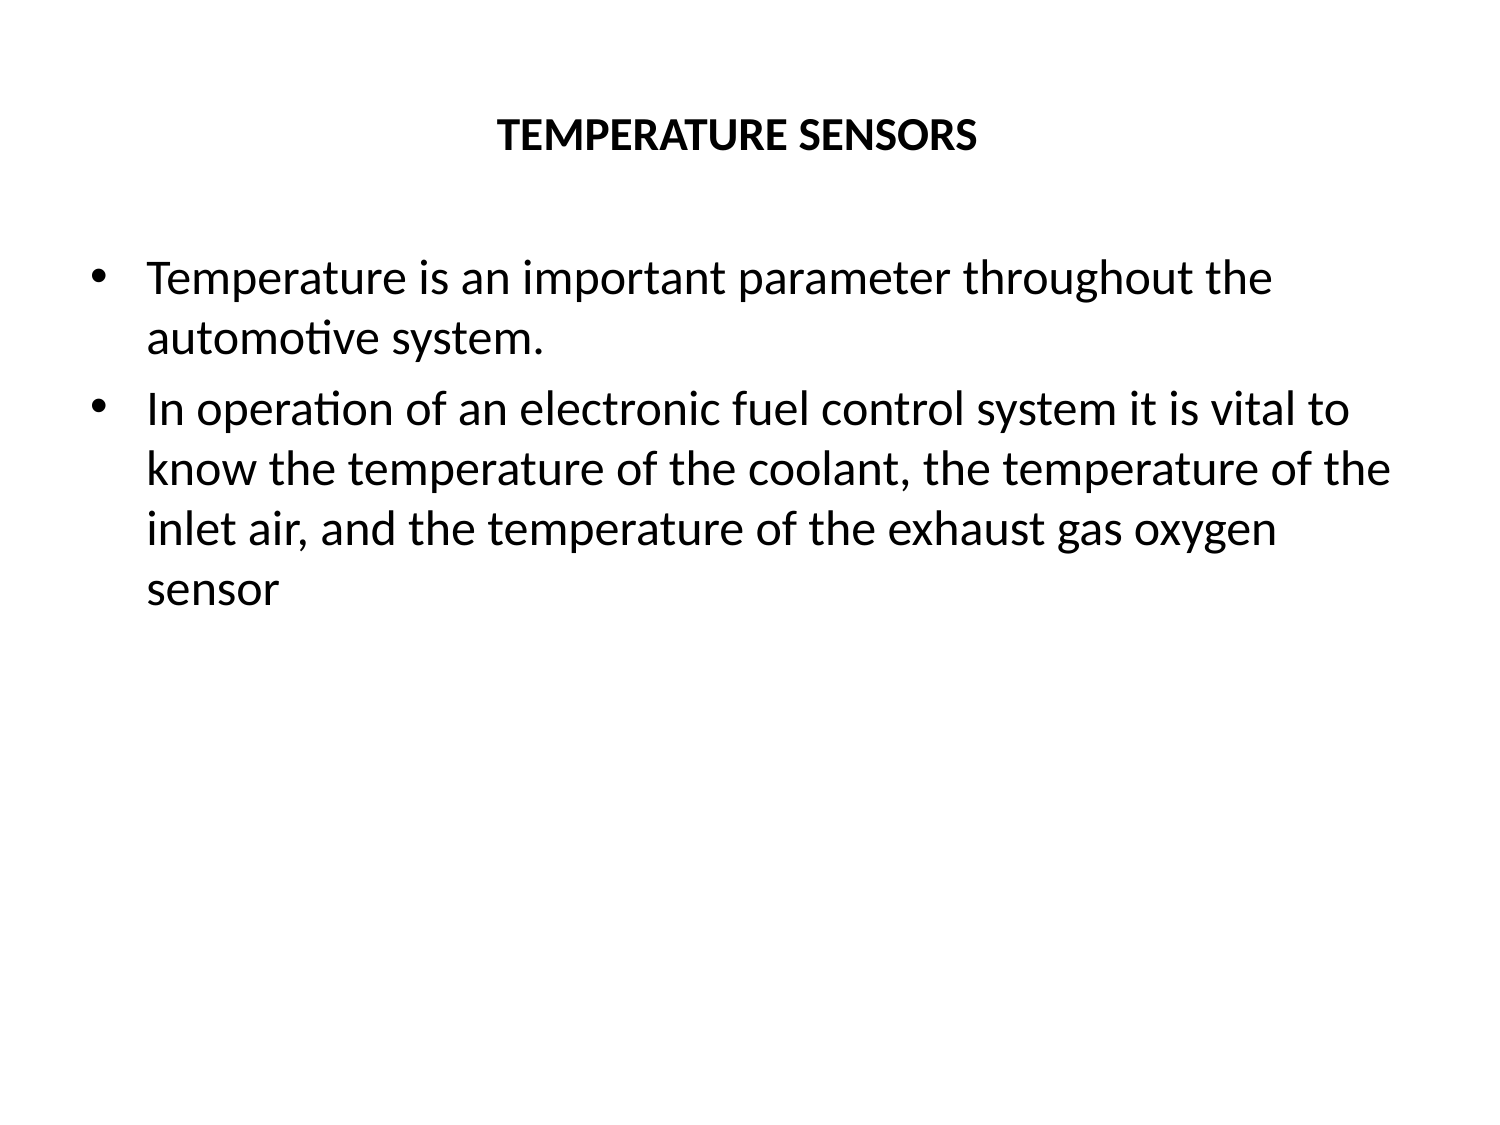

# TEMPERATURE SENSORS
Temperature is an important parameter throughout the automotive system.
In operation of an electronic fuel control system it is vital to know the temperature of the coolant, the temperature of the inlet air, and the temperature of the exhaust gas oxygen sensor